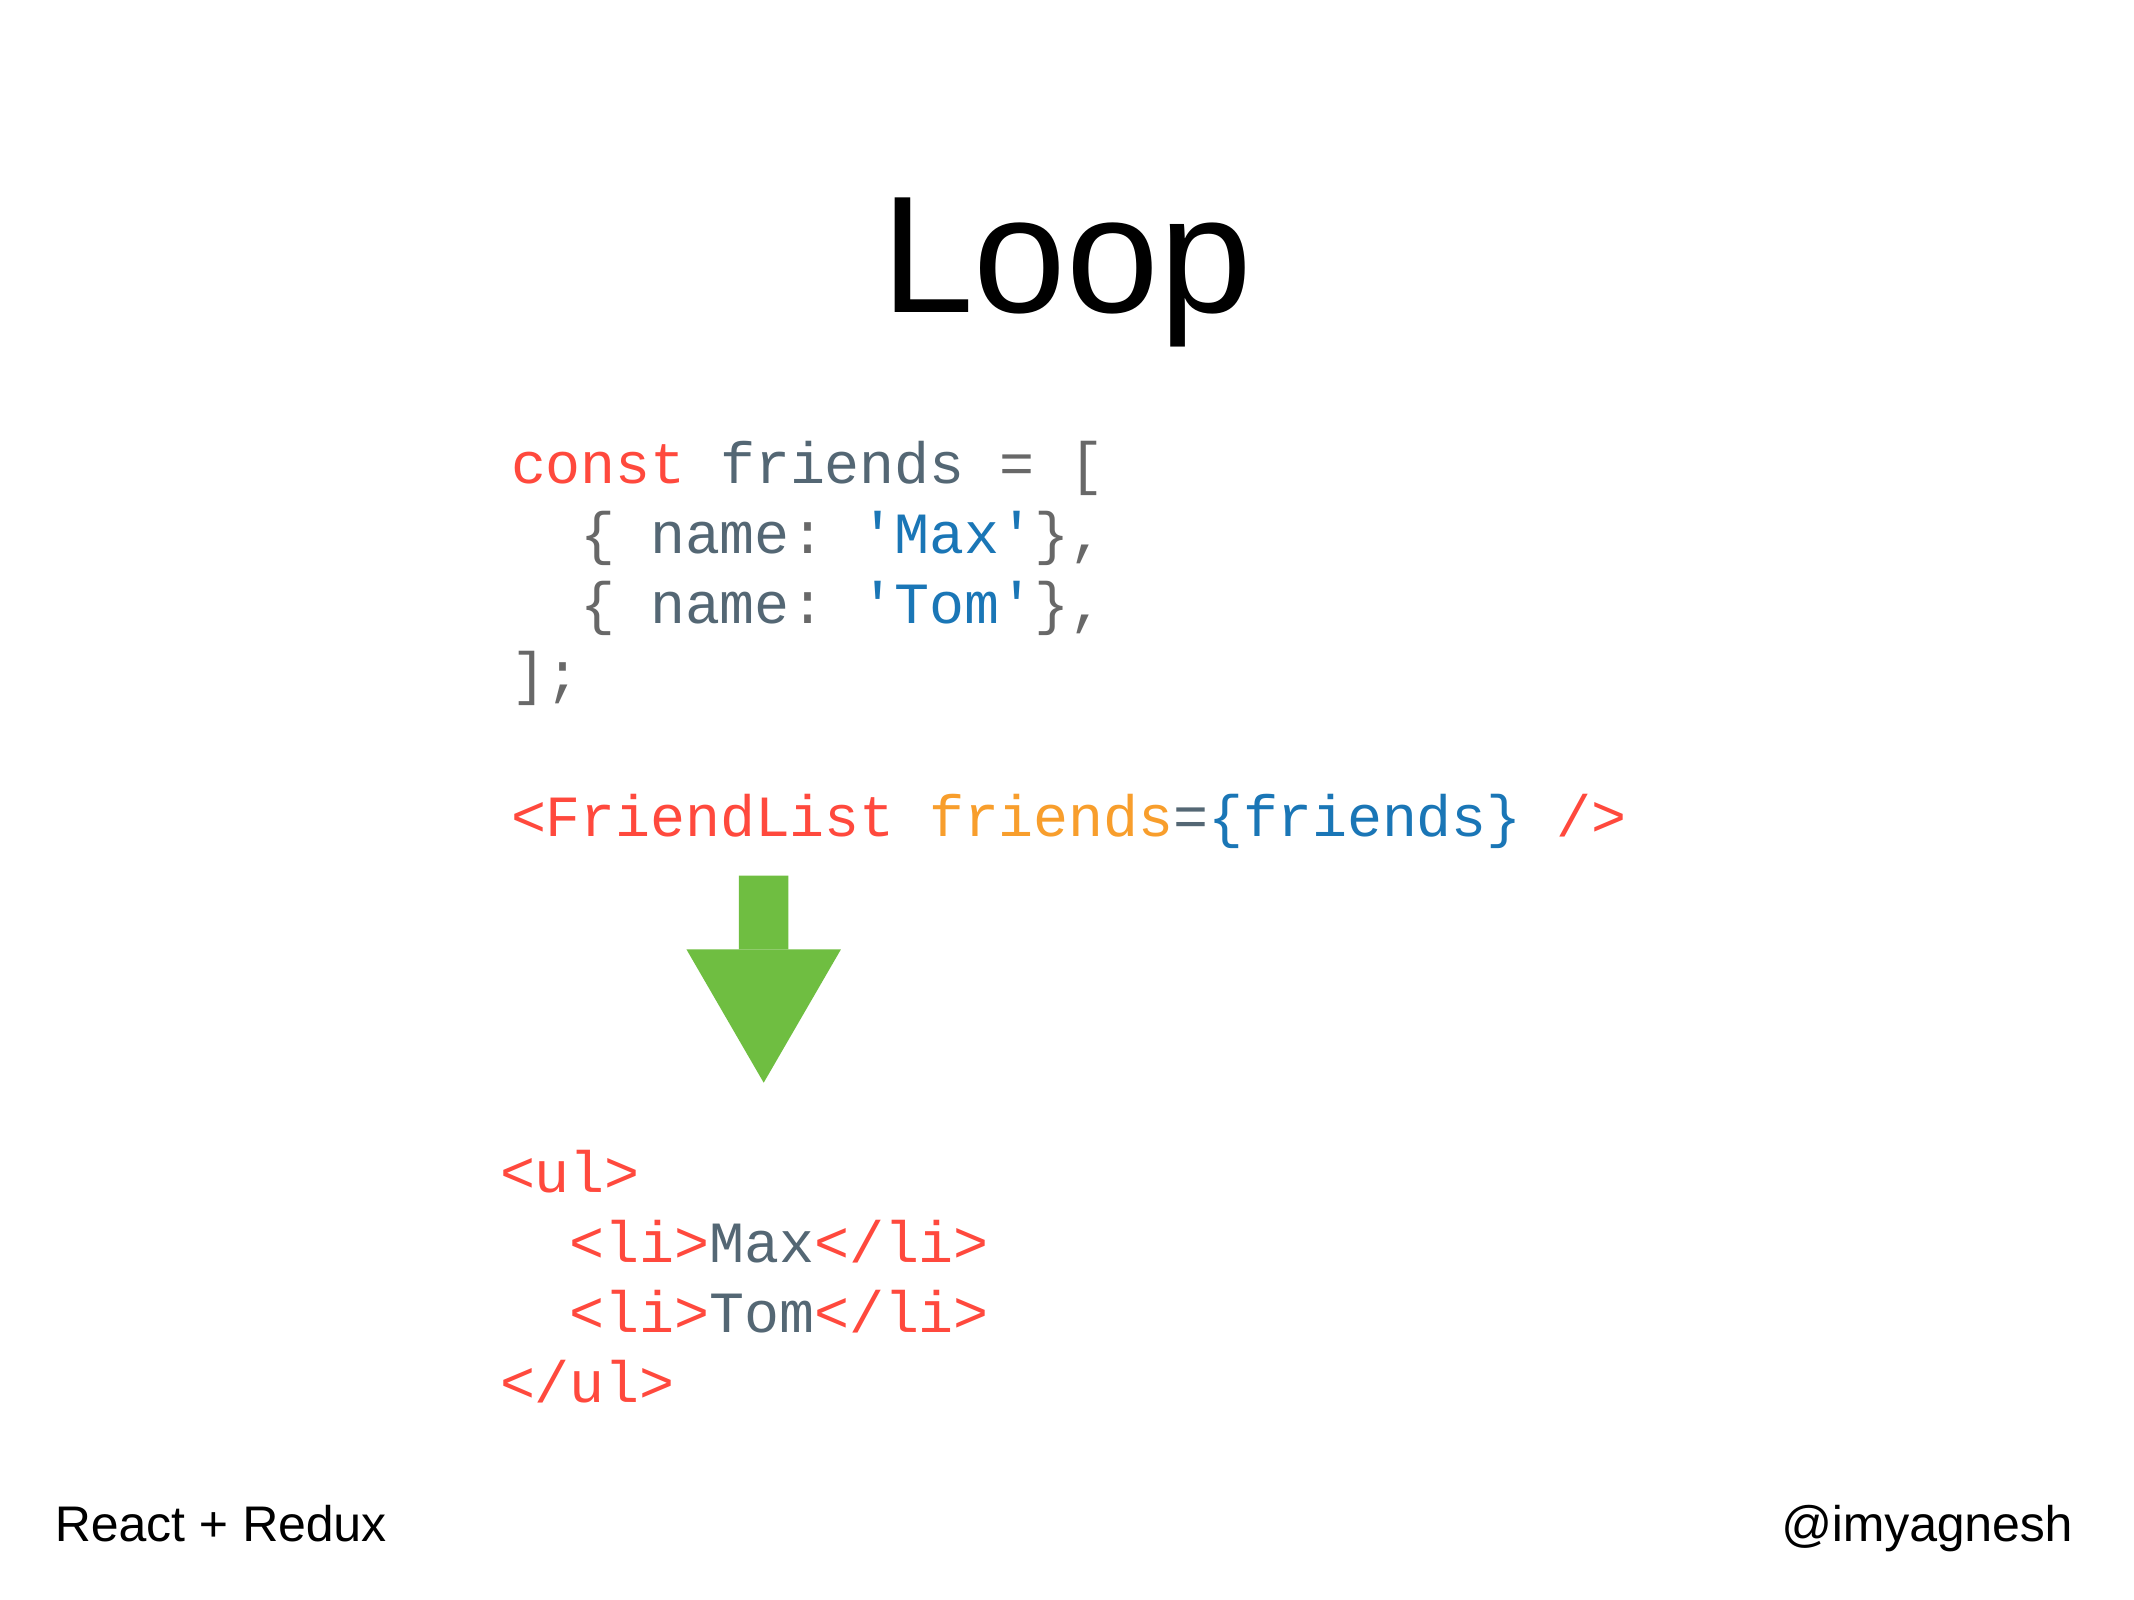

# Loop
const friends = [
{ name: 'Max'},
{ name: 'Tom'},
];

<FriendList friends={friends} />

<ul>
<li>Max</li>
<li>Tom</li>
</ul>
React + Redux
@imyagnesh